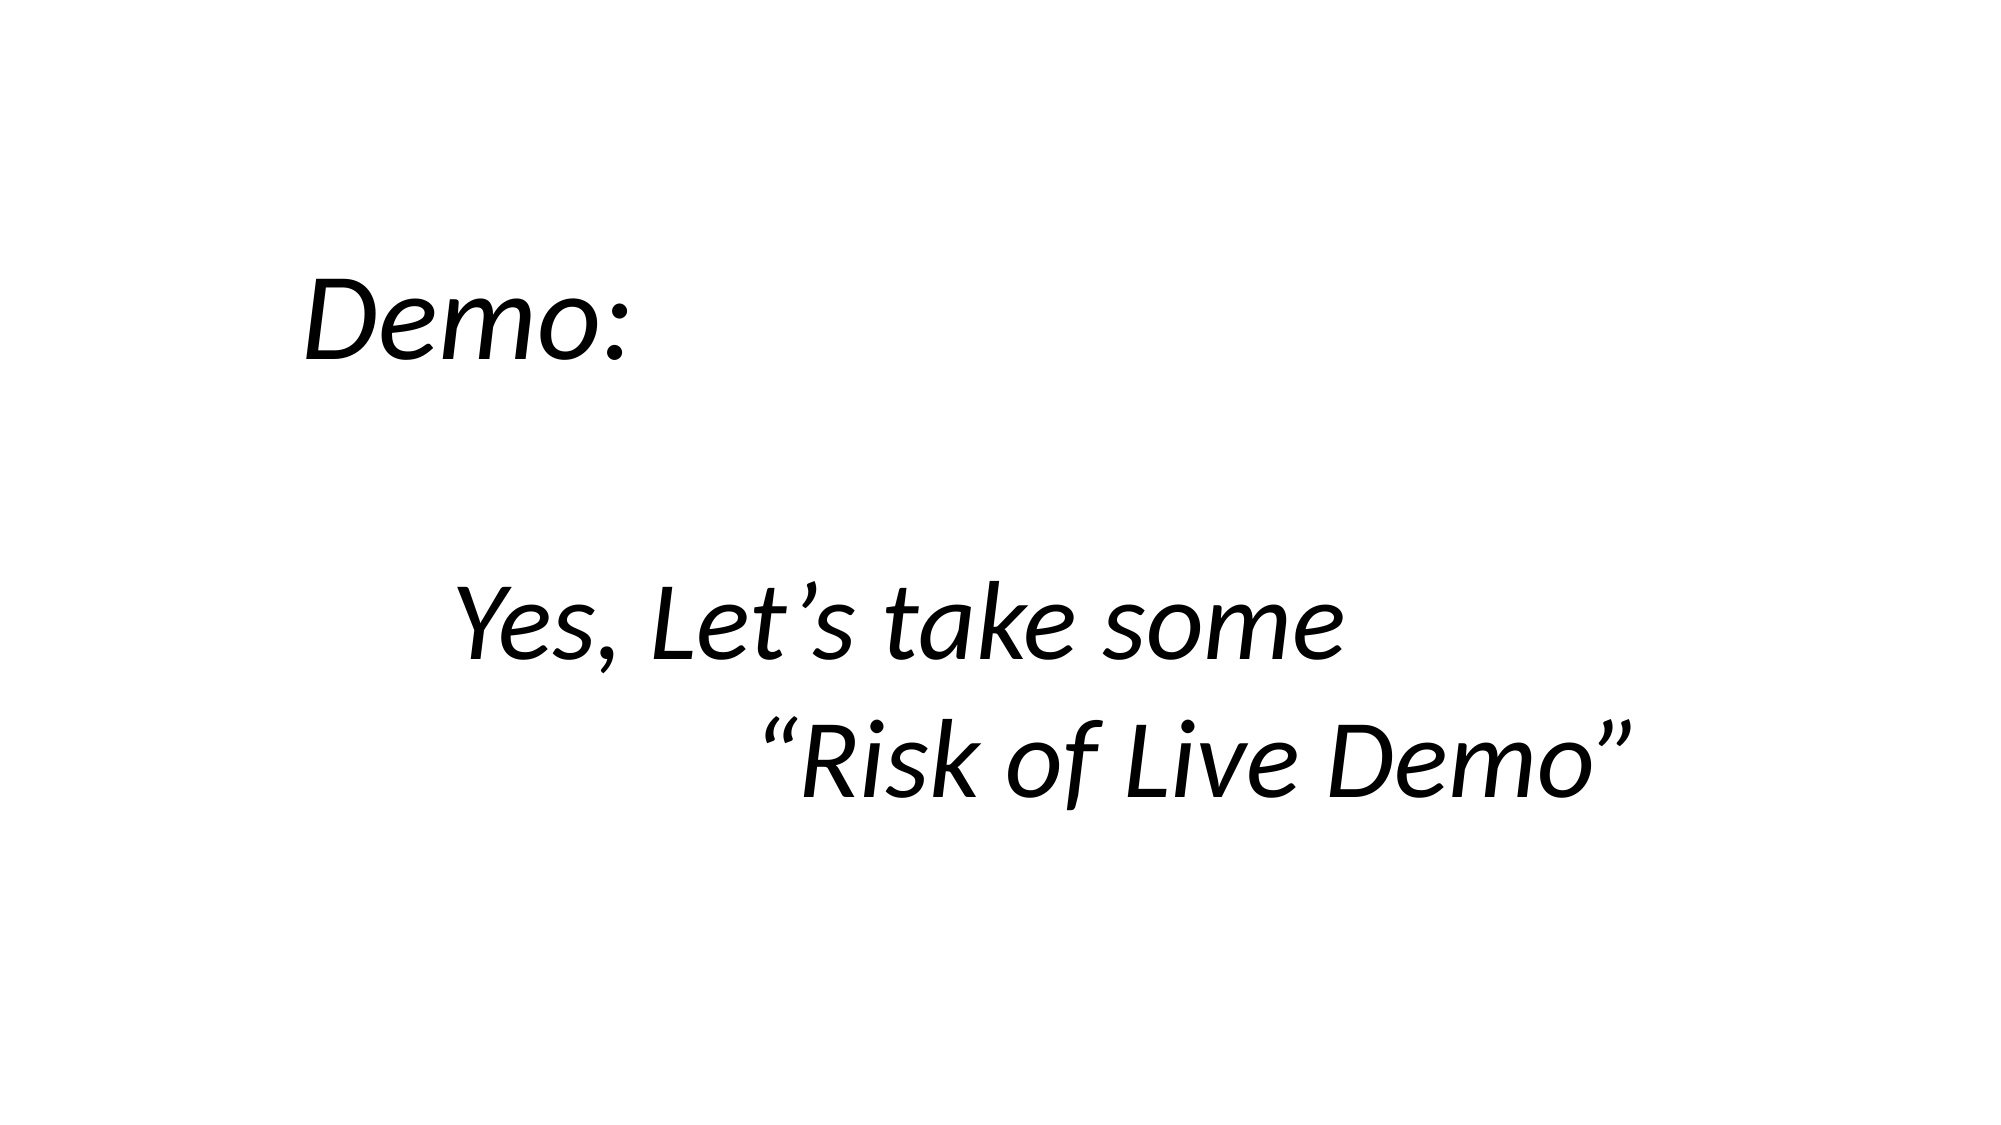

Demo:

	Yes, Let’s take some
			“Risk of Live Demo”